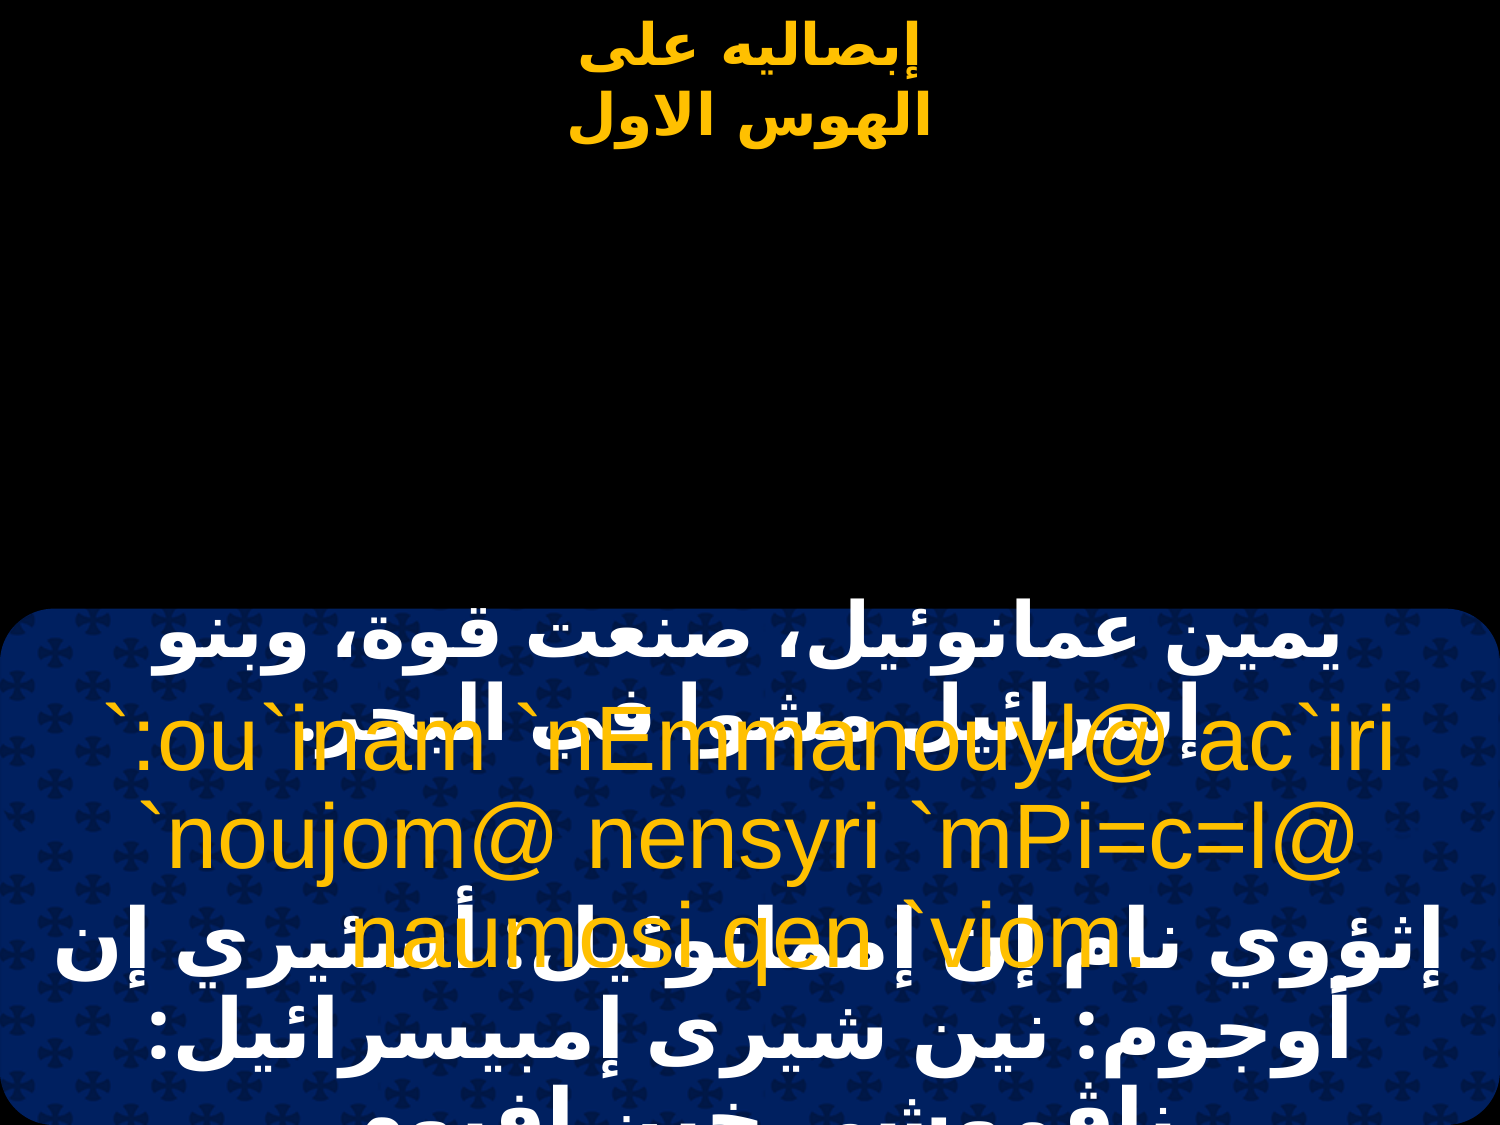

#
يمين عمانوئيل، صنعت قوة، وبنو إسرائيل مشوا في البحر.
`:ou`inam `nEmmanouyl@ ac`iri `noujom@ nensyri `mPi=c=l@ naumosi qen `viom.
إثؤوي نام إن إممانوئيل: أسئيري إن أوجوم: نين شيرى إمبيسرائيل: ناڨموشي خين إفيوم.